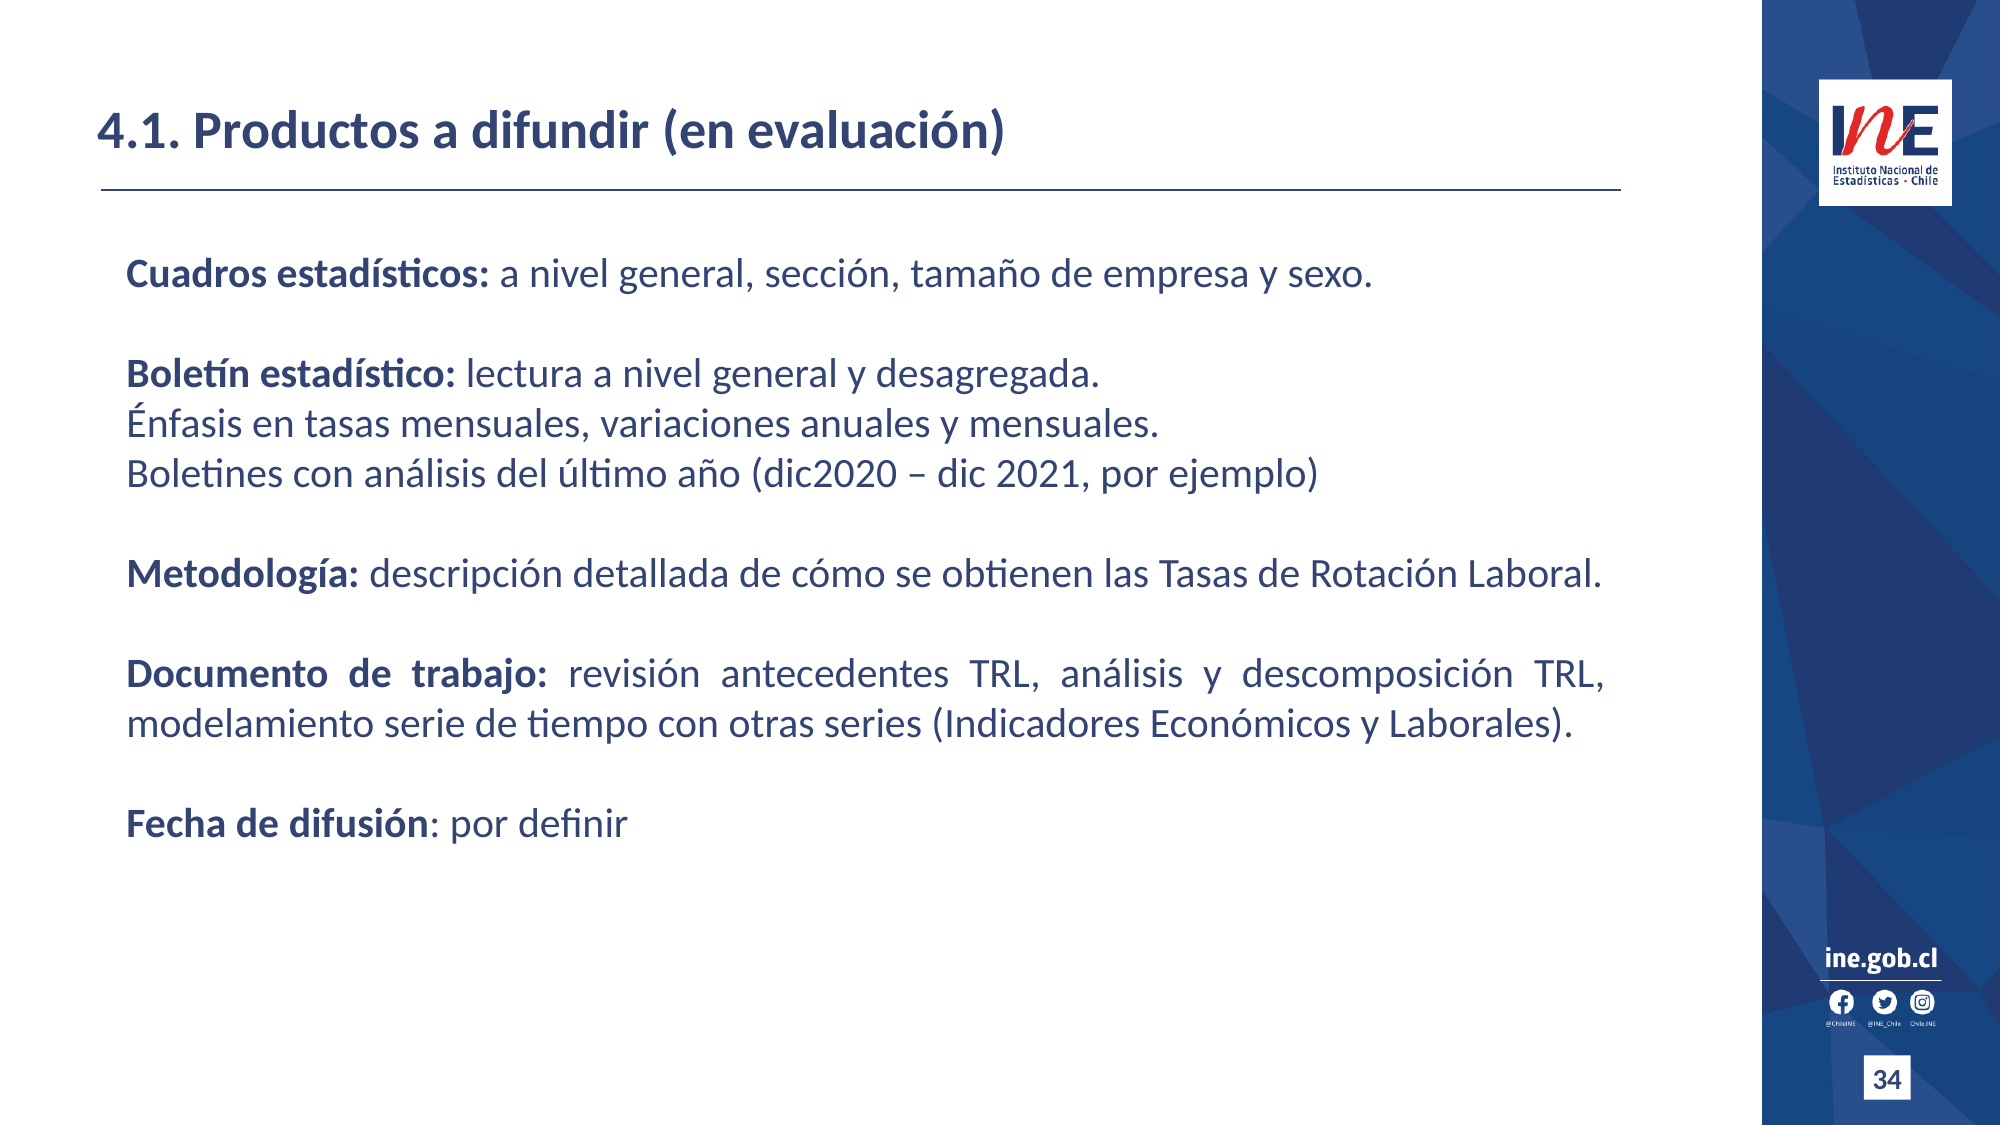

4.1. Productos a difundir (en evaluación)
Cuadros estadísticos: a nivel general, sección, tamaño de empresa y sexo.

Boletín estadístico: lectura a nivel general y desagregada.
Énfasis en tasas mensuales, variaciones anuales y mensuales.
Boletines con análisis del último año (dic2020 – dic 2021, por ejemplo)

Metodología: descripción detallada de cómo se obtienen las Tasas de Rotación Laboral.

Documento de trabajo: revisión antecedentes TRL, análisis y descomposición TRL, modelamiento serie de tiempo con otras series (Indicadores Económicos y Laborales).

Fecha de difusión: por definir
34